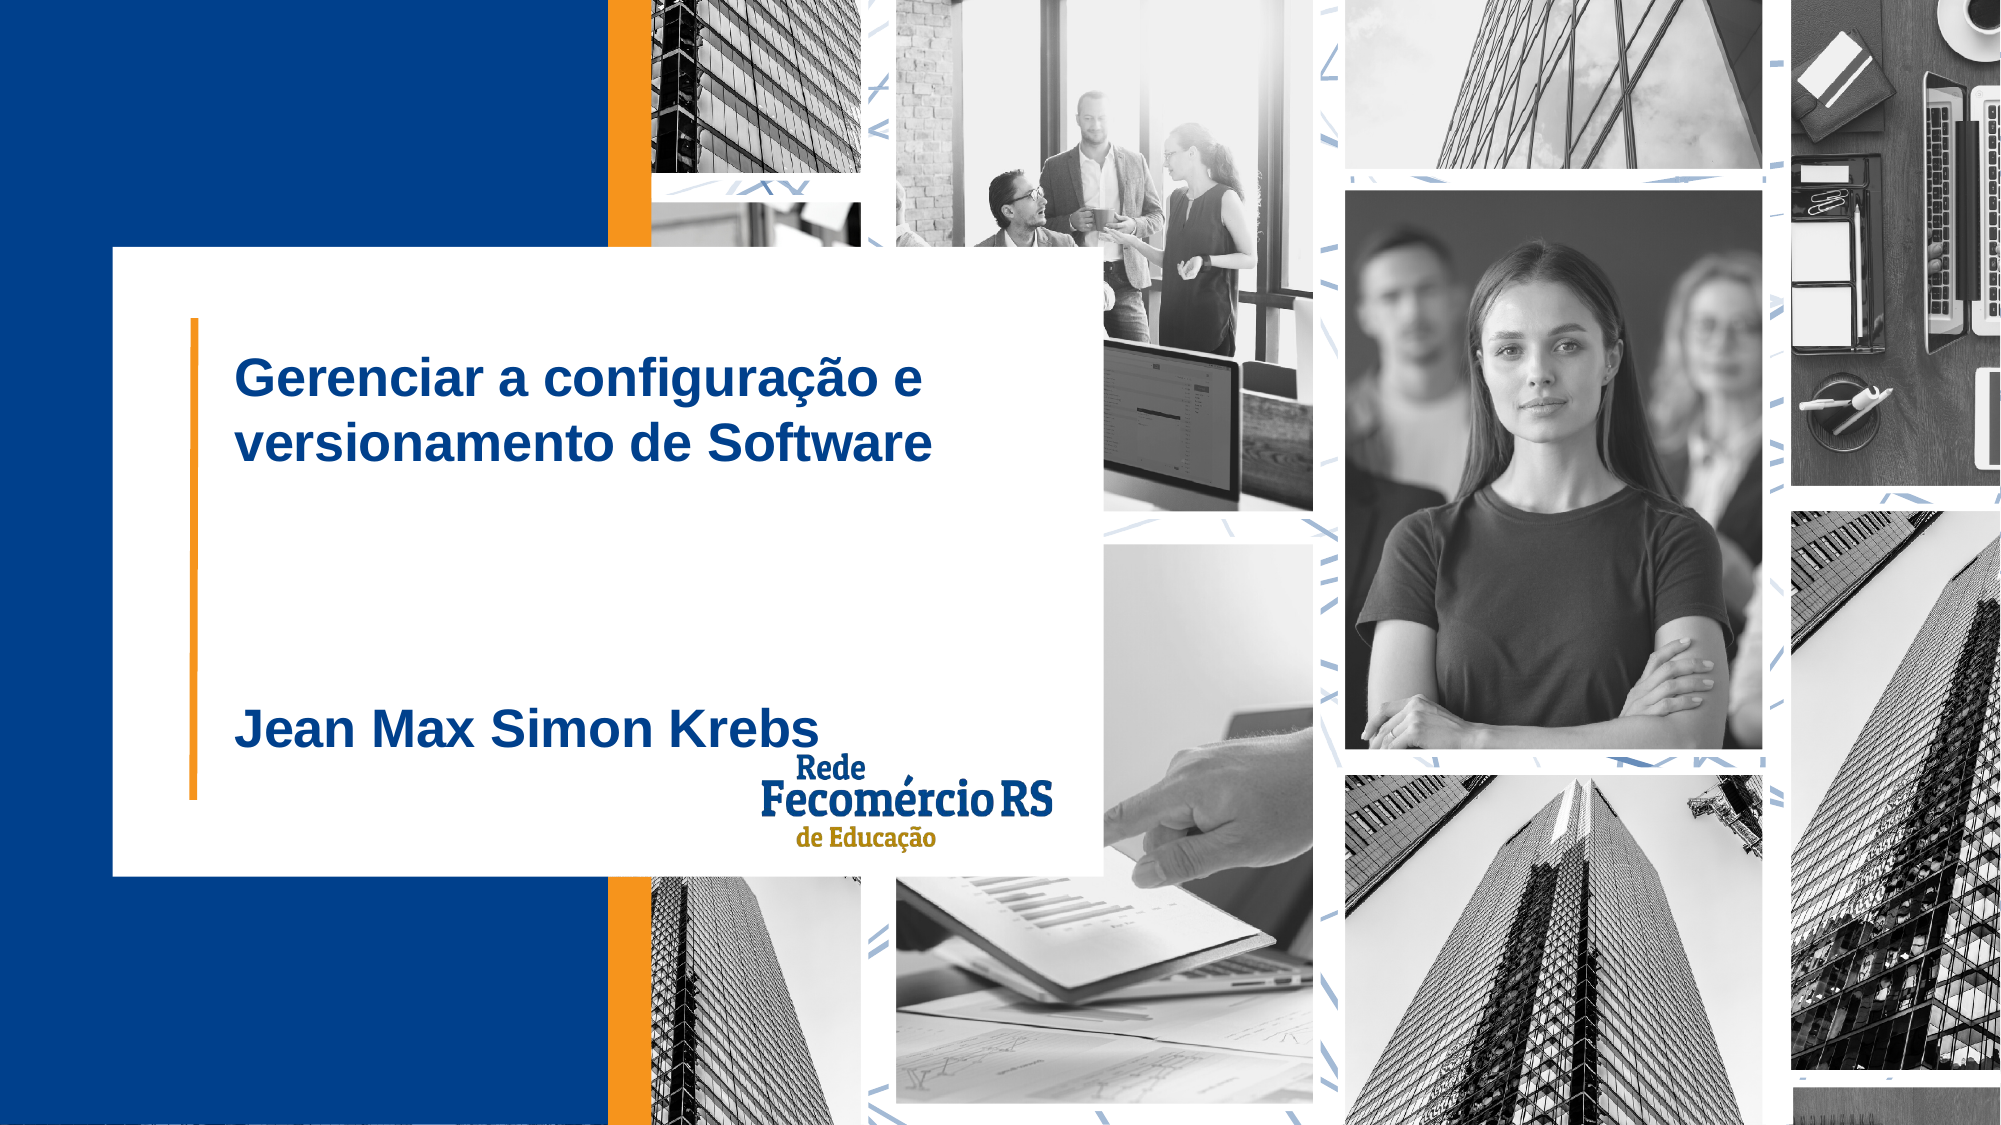

Gerenciar a configuração e versionamento de Software

Jean Max Simon Krebs